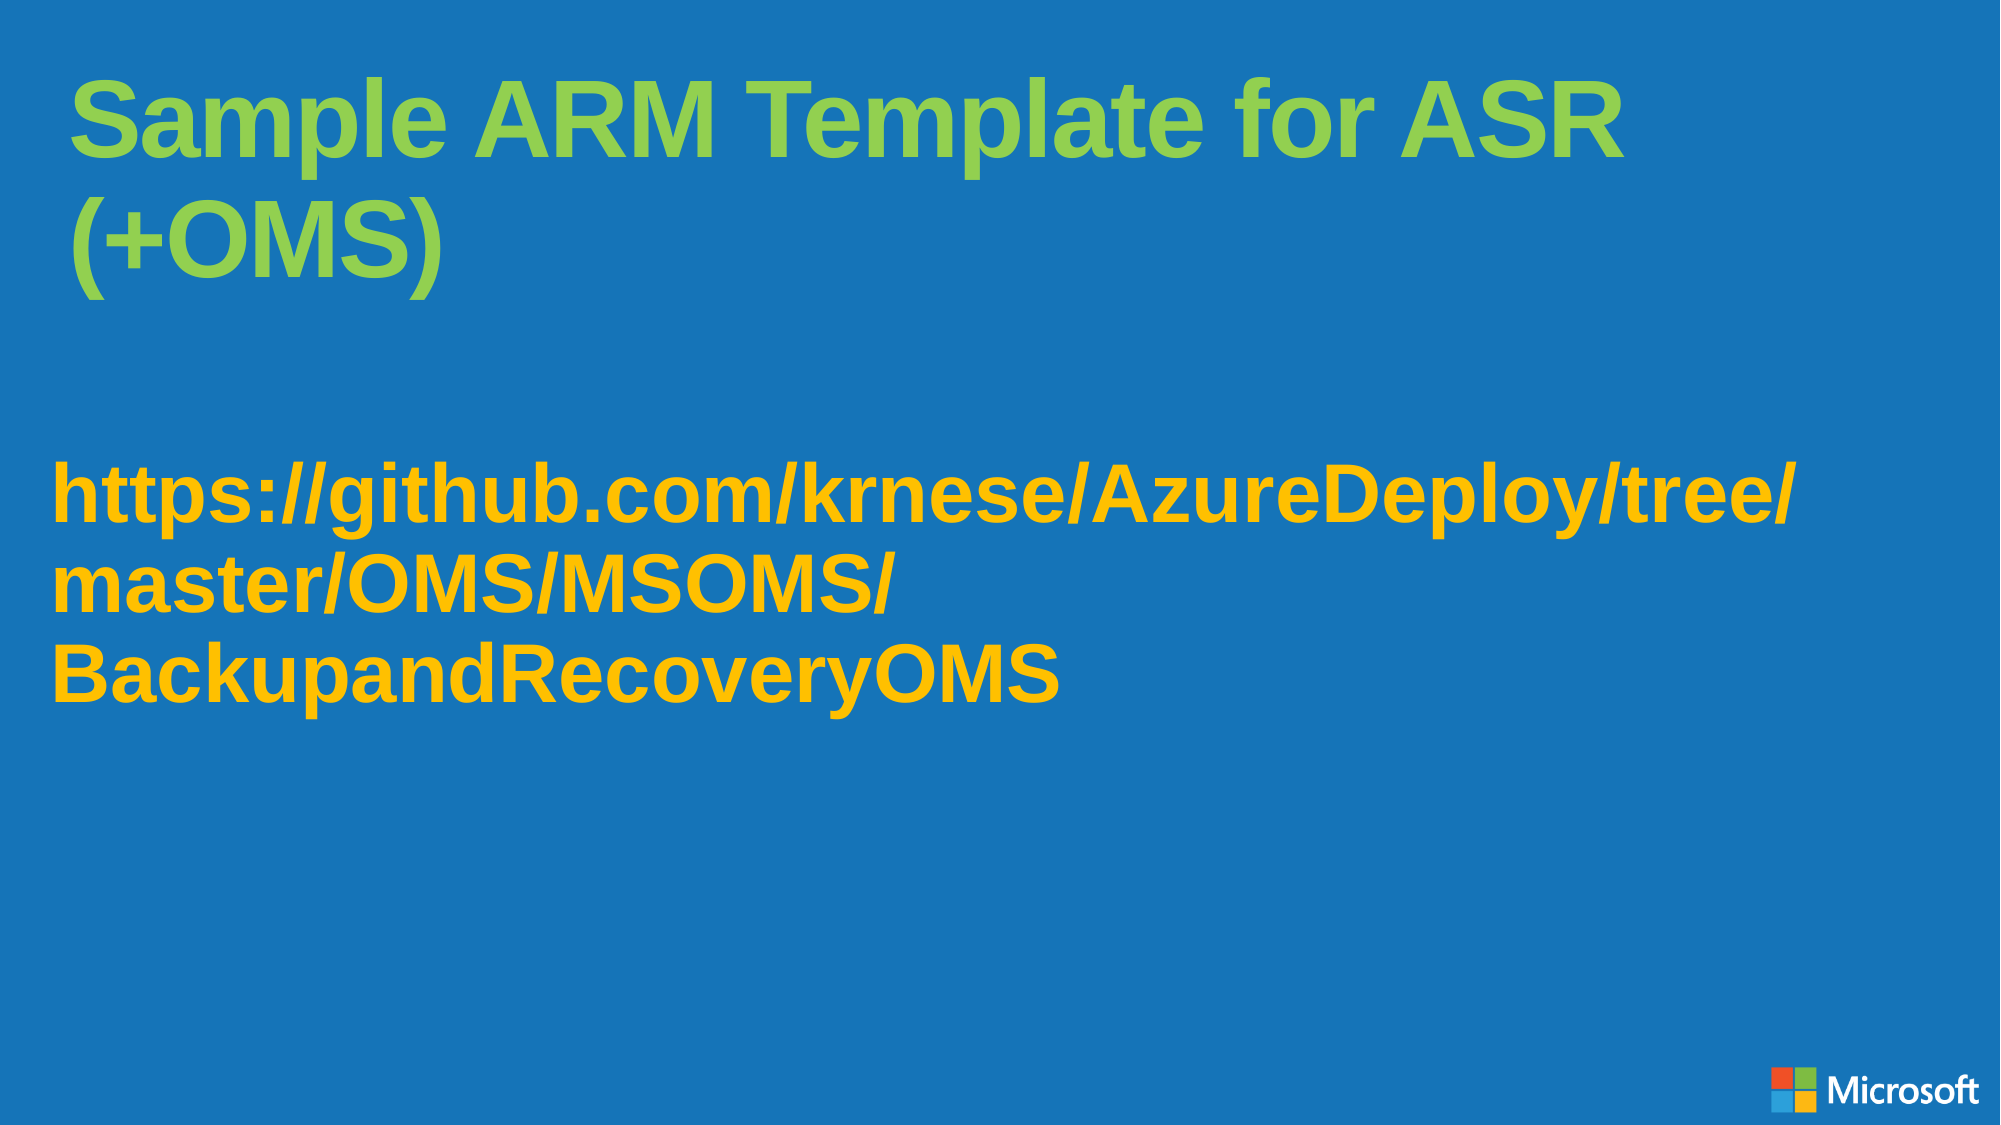

# Sample ARM Template for ASR (+OMS)
https://github.com/krnese/AzureDeploy/tree/master/OMS/MSOMS/BackupandRecoveryOMS